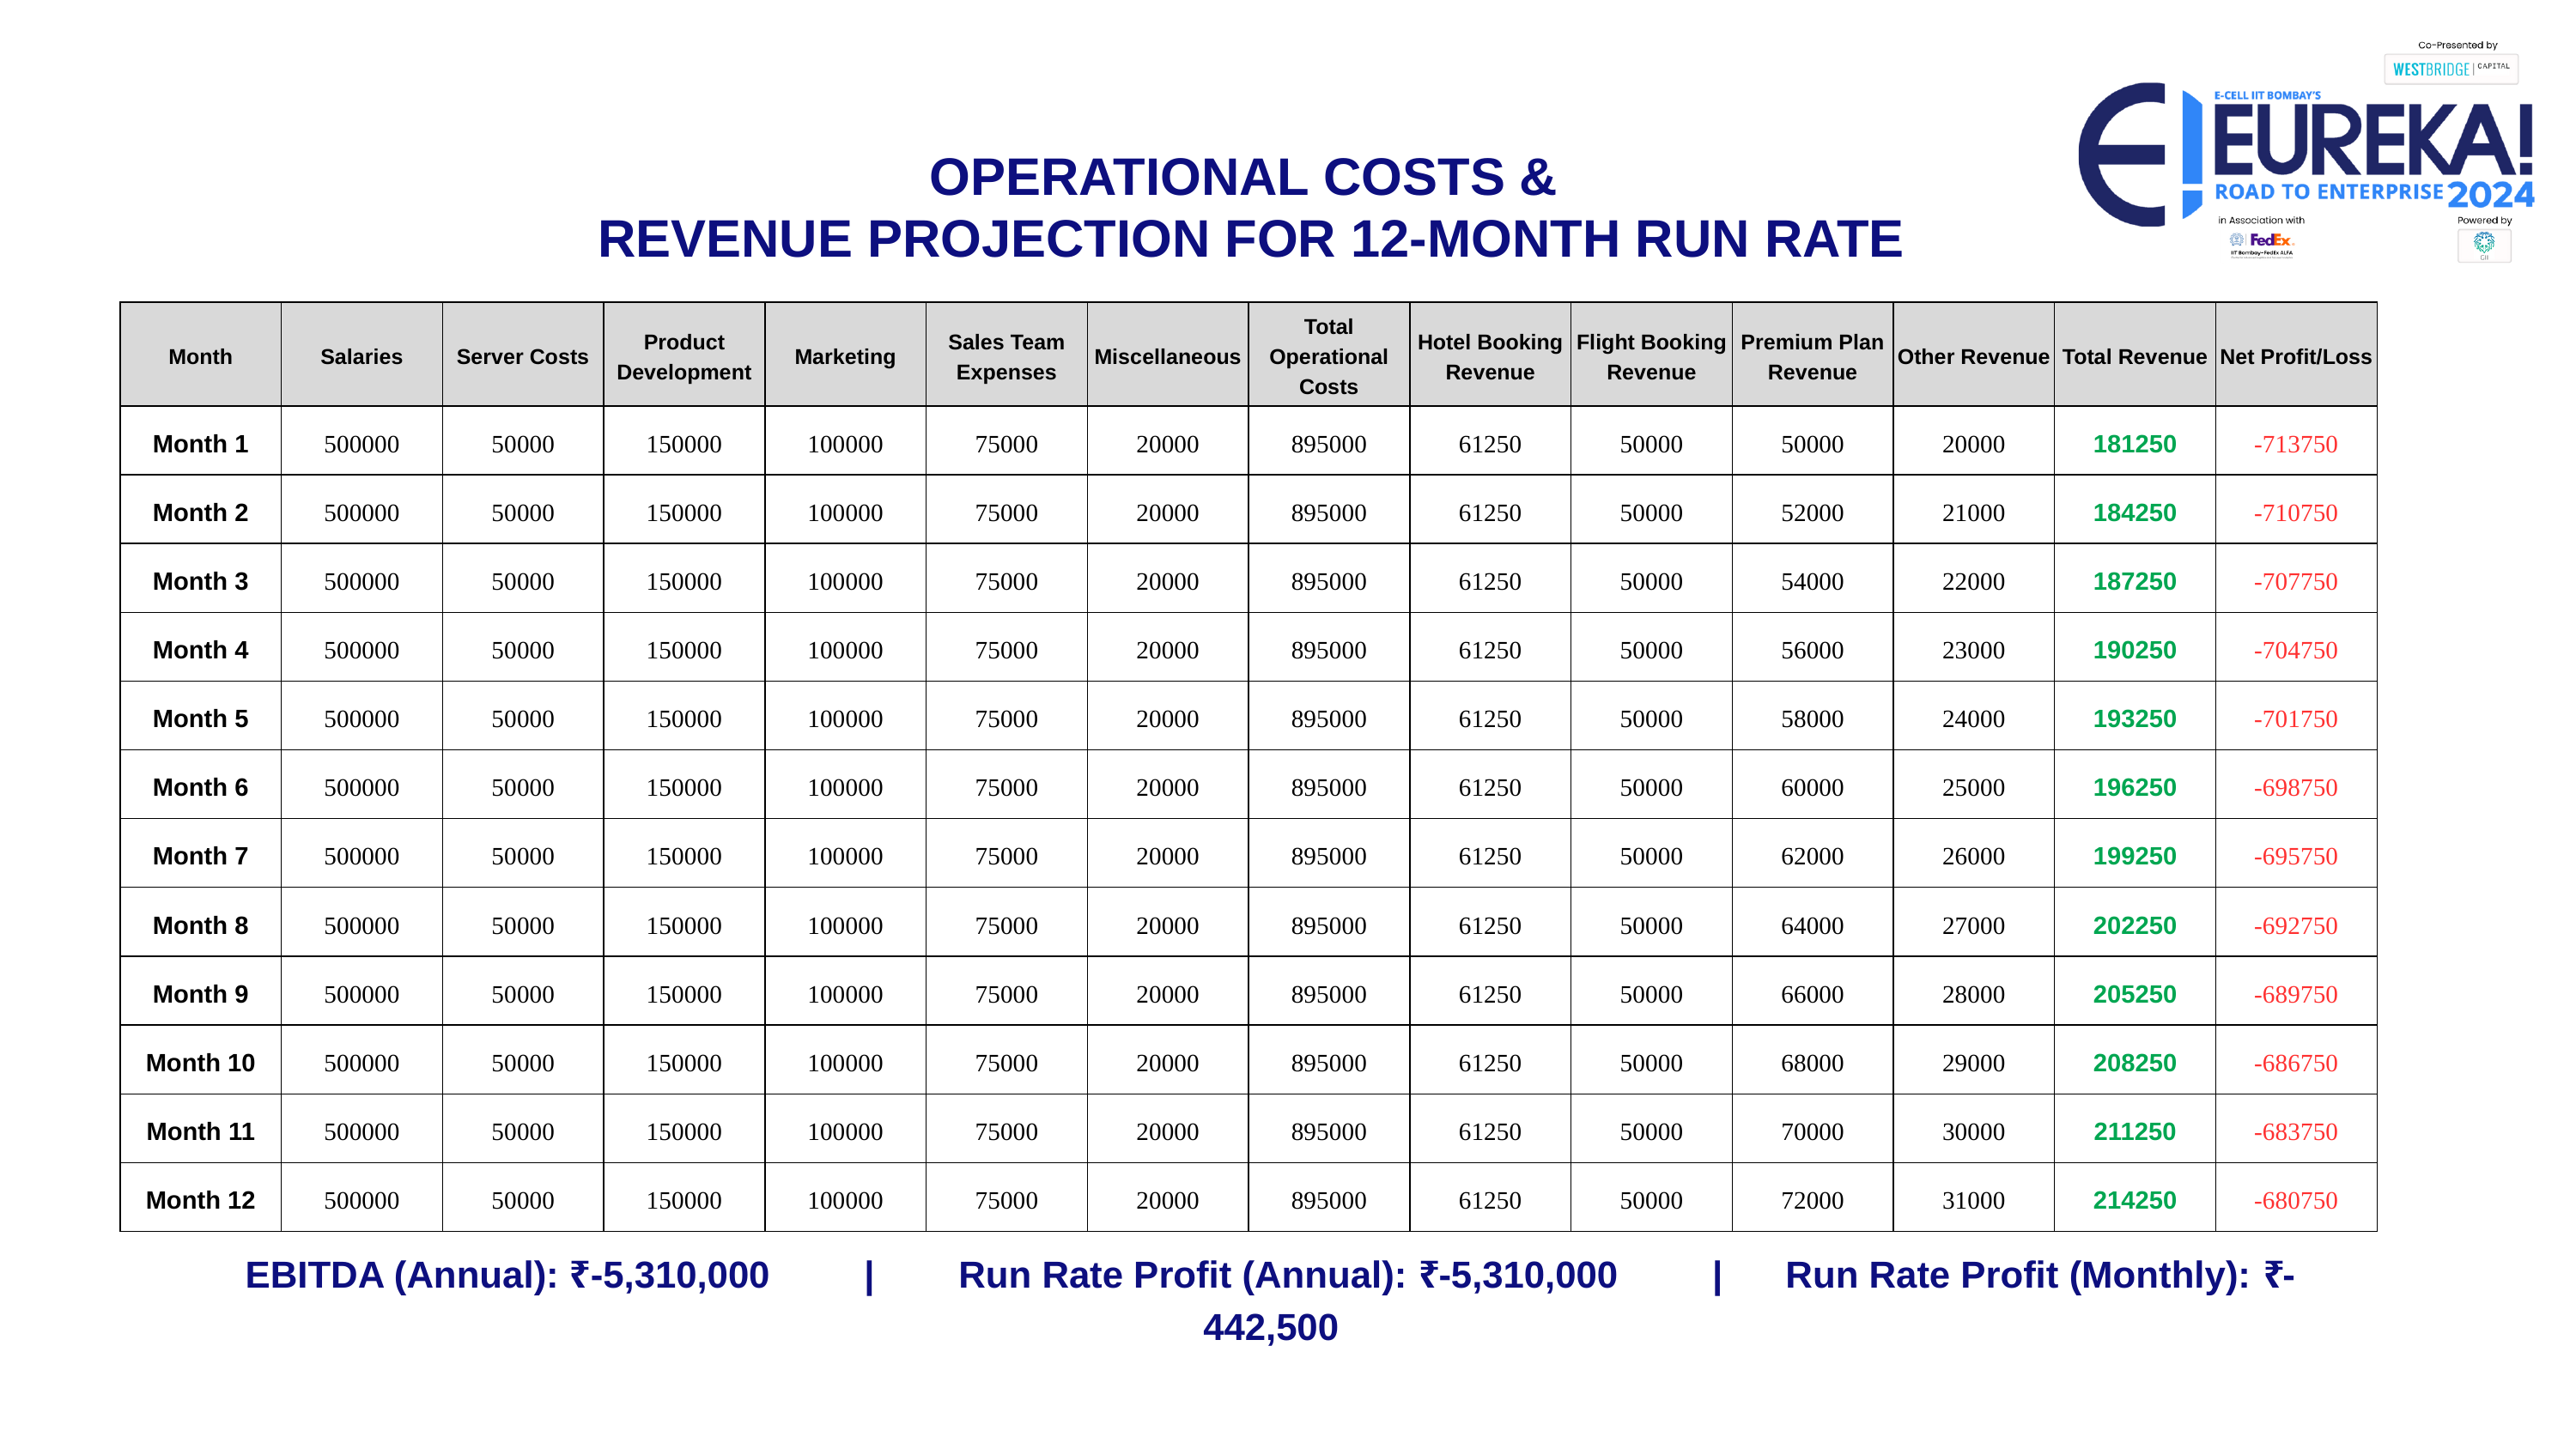

OPERATIONAL COSTS &
REVENUE PROJECTION FOR 12-MONTH RUN RATE
| Month | Salaries | Server Costs | Product Development | Marketing | Sales Team Expenses | Miscellaneous | Total Operational Costs | Hotel Booking Revenue | Flight Booking Revenue | Premium Plan Revenue | Other Revenue | Total Revenue | Net Profit/Loss |
| --- | --- | --- | --- | --- | --- | --- | --- | --- | --- | --- | --- | --- | --- |
| Month 1 | 500000 | 50000 | 150000 | 100000 | 75000 | 20000 | 895000 | 61250 | 50000 | 50000 | 20000 | 181250 | -713750 |
| Month 2 | 500000 | 50000 | 150000 | 100000 | 75000 | 20000 | 895000 | 61250 | 50000 | 52000 | 21000 | 184250 | -710750 |
| Month 3 | 500000 | 50000 | 150000 | 100000 | 75000 | 20000 | 895000 | 61250 | 50000 | 54000 | 22000 | 187250 | -707750 |
| Month 4 | 500000 | 50000 | 150000 | 100000 | 75000 | 20000 | 895000 | 61250 | 50000 | 56000 | 23000 | 190250 | -704750 |
| Month 5 | 500000 | 50000 | 150000 | 100000 | 75000 | 20000 | 895000 | 61250 | 50000 | 58000 | 24000 | 193250 | -701750 |
| Month 6 | 500000 | 50000 | 150000 | 100000 | 75000 | 20000 | 895000 | 61250 | 50000 | 60000 | 25000 | 196250 | -698750 |
| Month 7 | 500000 | 50000 | 150000 | 100000 | 75000 | 20000 | 895000 | 61250 | 50000 | 62000 | 26000 | 199250 | -695750 |
| Month 8 | 500000 | 50000 | 150000 | 100000 | 75000 | 20000 | 895000 | 61250 | 50000 | 64000 | 27000 | 202250 | -692750 |
| Month 9 | 500000 | 50000 | 150000 | 100000 | 75000 | 20000 | 895000 | 61250 | 50000 | 66000 | 28000 | 205250 | -689750 |
| Month 10 | 500000 | 50000 | 150000 | 100000 | 75000 | 20000 | 895000 | 61250 | 50000 | 68000 | 29000 | 208250 | -686750 |
| Month 11 | 500000 | 50000 | 150000 | 100000 | 75000 | 20000 | 895000 | 61250 | 50000 | 70000 | 30000 | 211250 | -683750 |
| Month 12 | 500000 | 50000 | 150000 | 100000 | 75000 | 20000 | 895000 | 61250 | 50000 | 72000 | 31000 | 214250 | -680750 |
EBITDA (Annual): ₹-5,310,000         |        Run Rate Profit (Annual): ₹-5,310,000         |      Run Rate Profit (Monthly): ₹-442,500